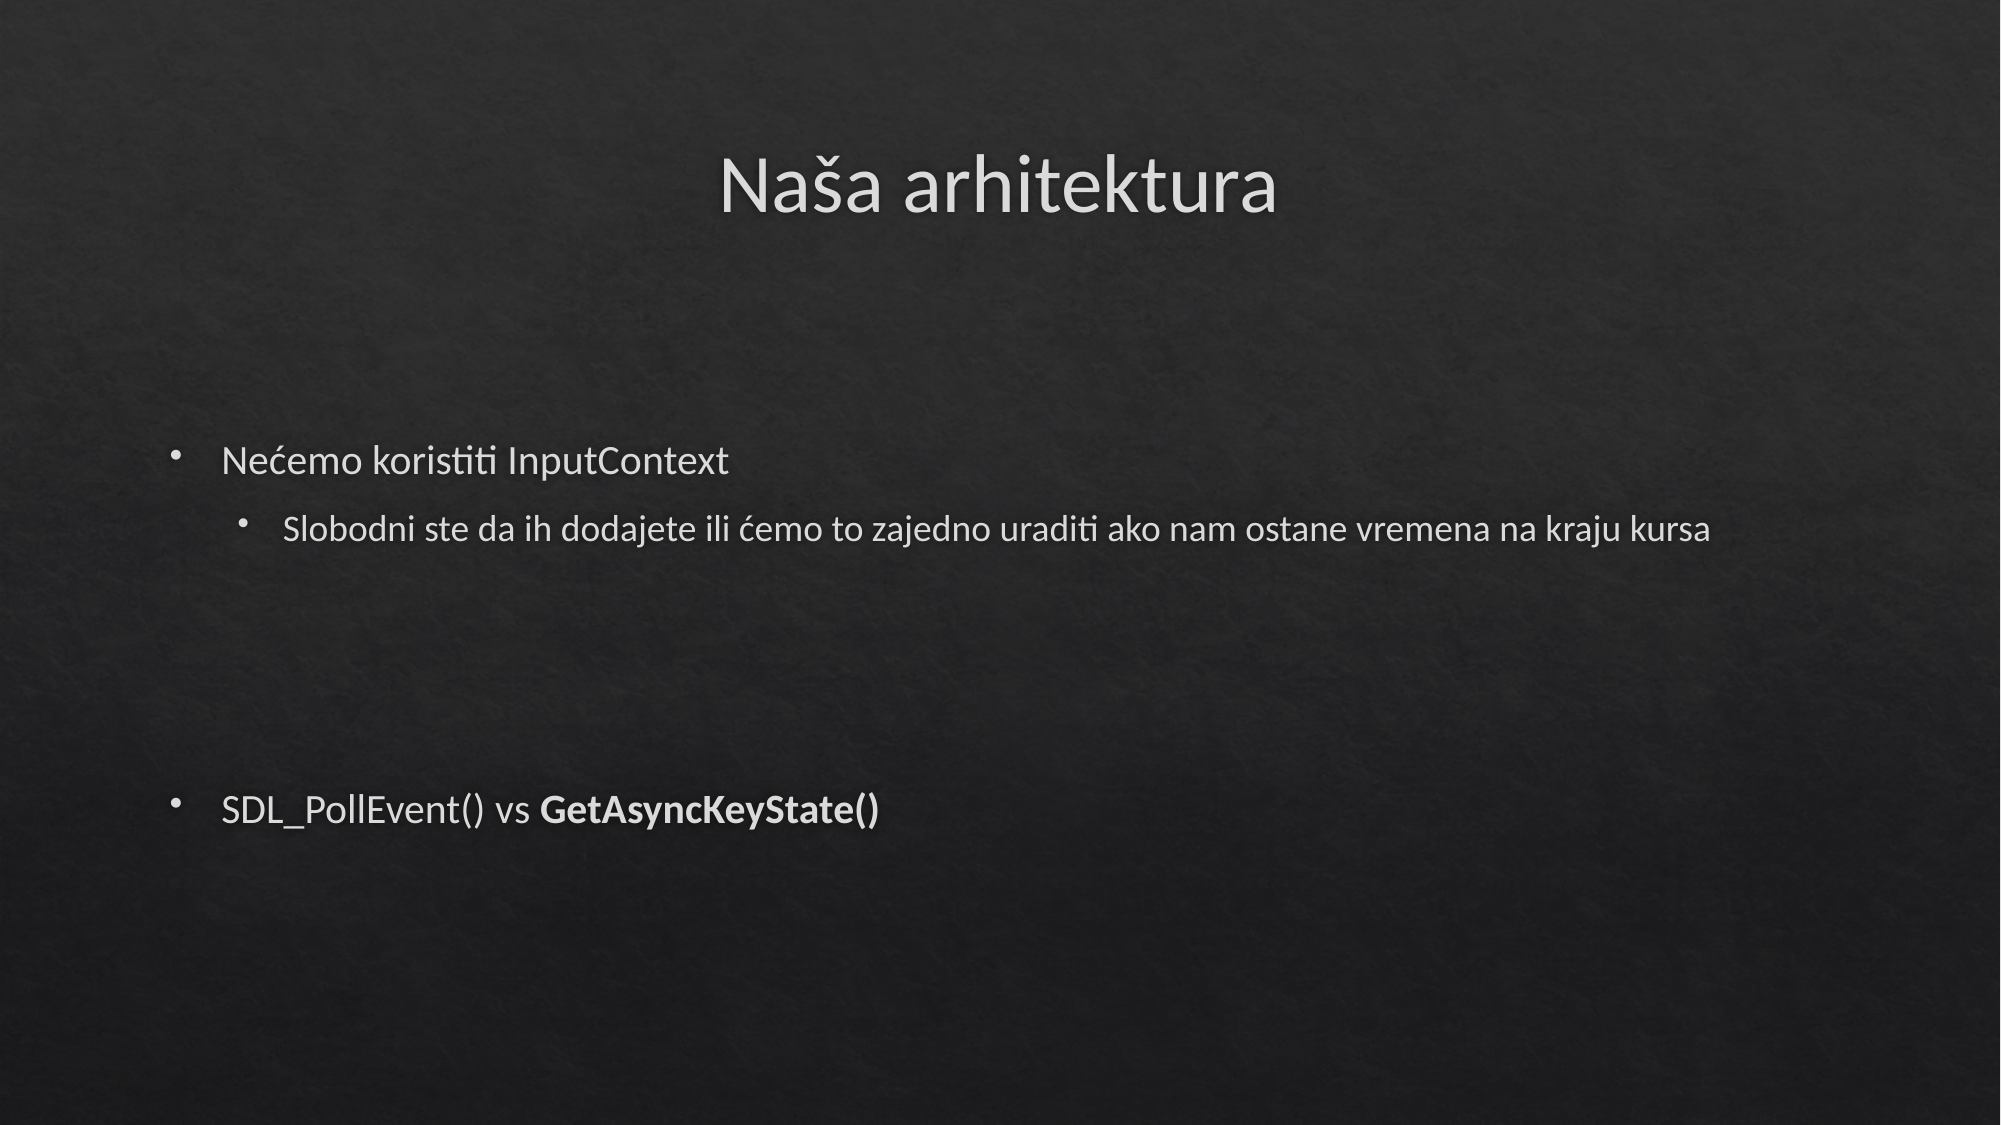

# Naša arhitektura

Nećemo koristiti InputContext
Slobodni ste da ih dodajete ili ćemo to zajedno uraditi ako nam ostane vremena na kraju kursa

SDL_PollEvent() vs GetAsyncKeyState()